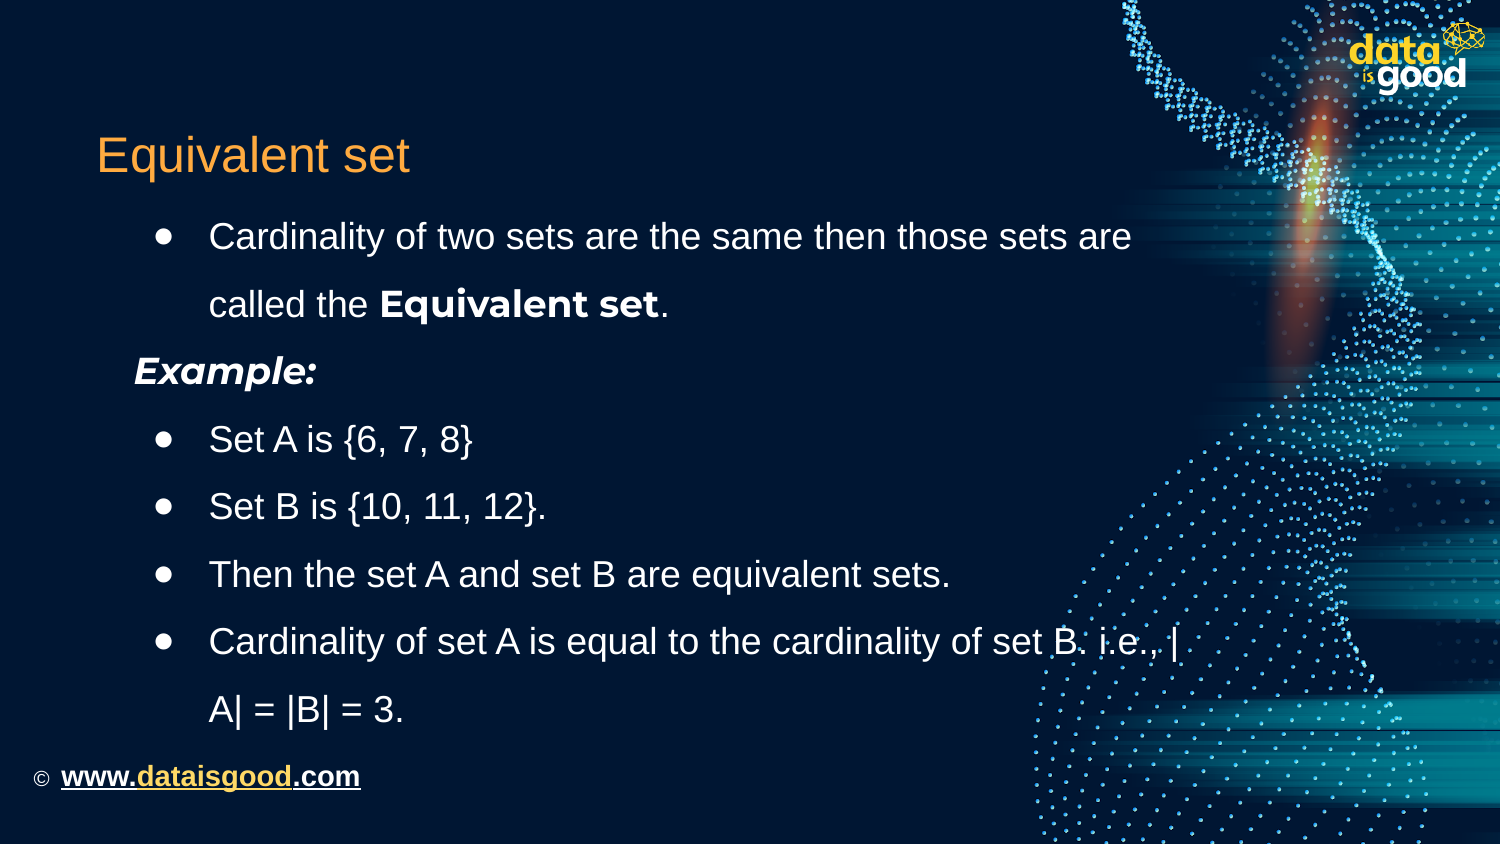

# Equivalent set
Cardinality of two sets are the same then those sets are called the Equivalent set.
Example:
Set A is {6, 7, 8}
Set B is {10, 11, 12}.
Then the set A and set B are equivalent sets.
Cardinality of set A is equal to the cardinality of set B. i.e., |A| = |B| = 3.